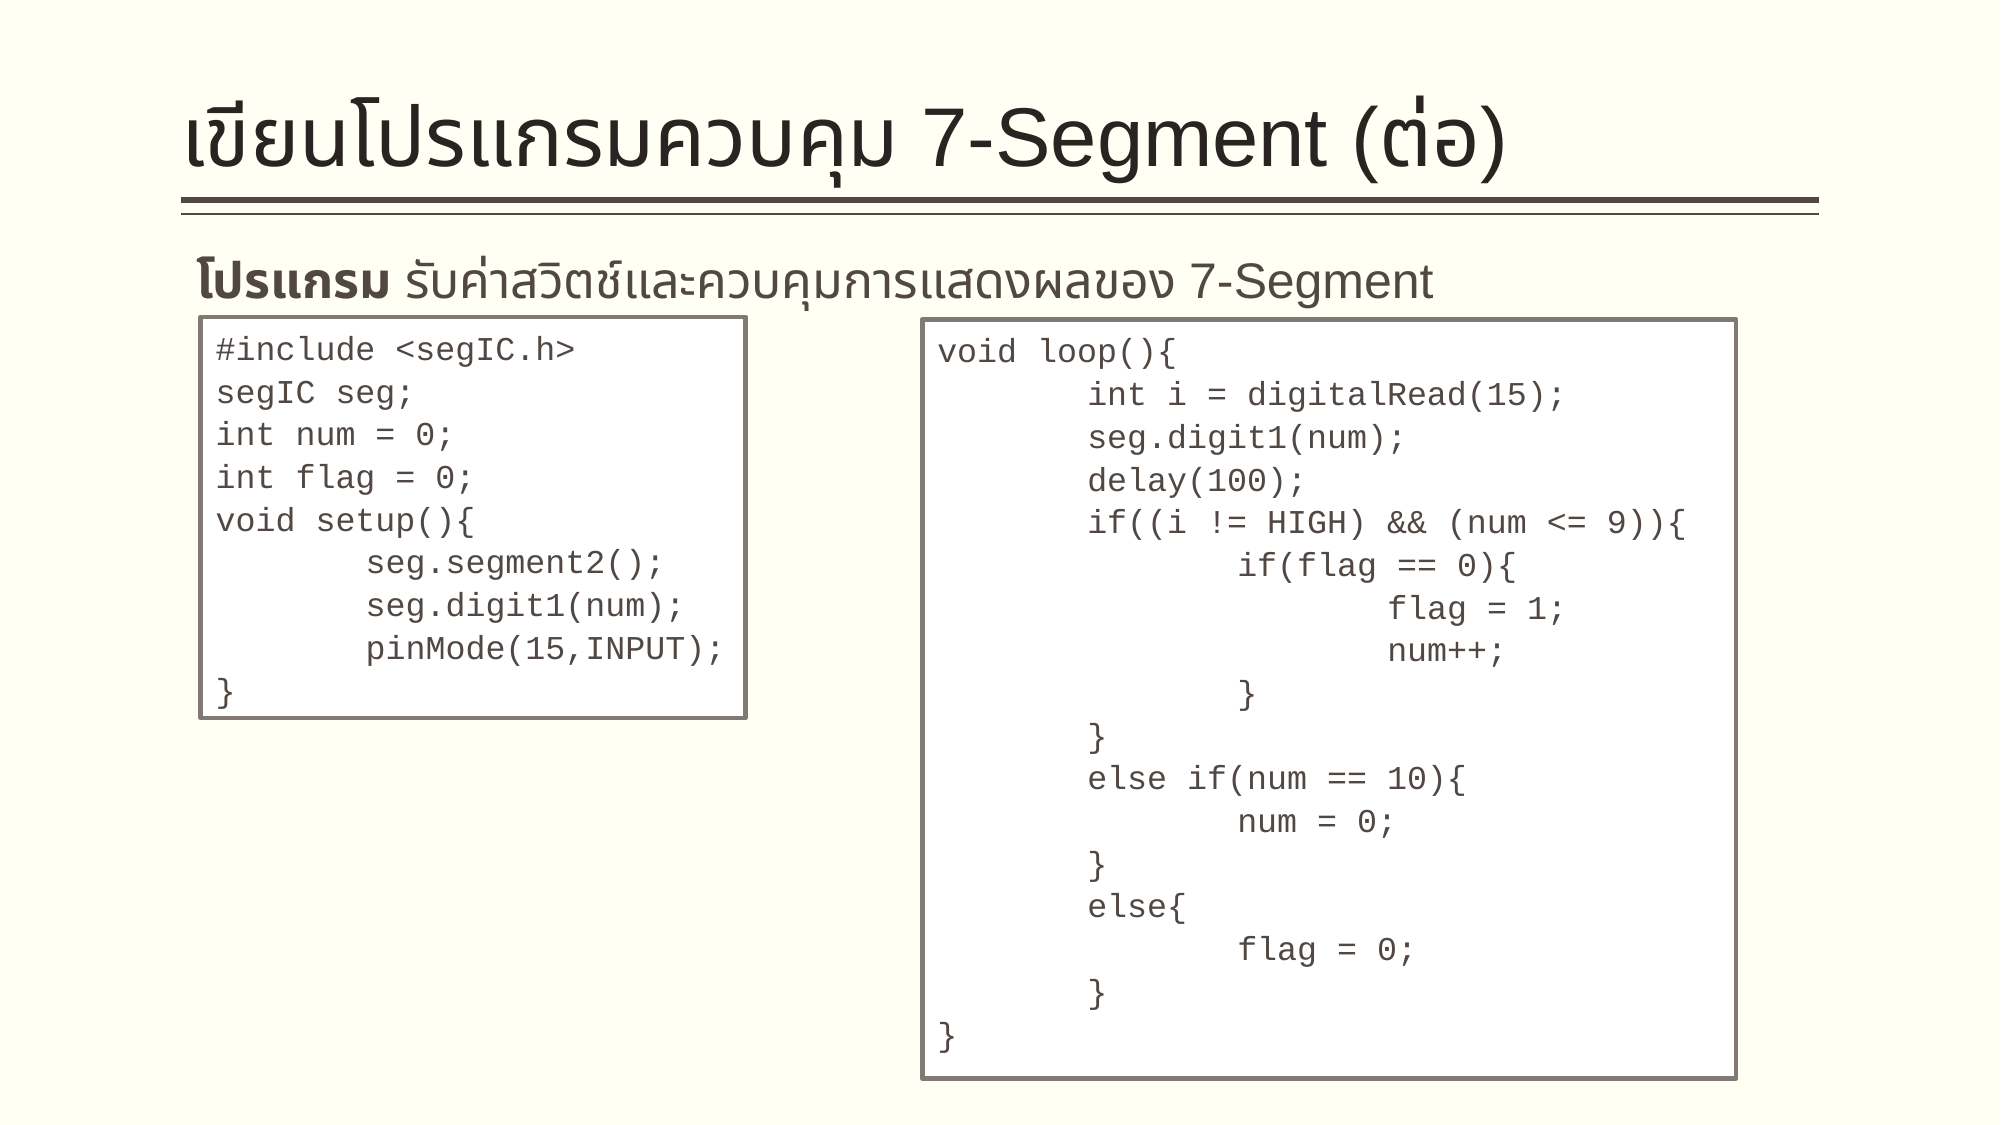

# เขียนโปรแกรมควบคุม 7-Segment (ต่อ)
โปรแกรม รับค่าสวิตช์และควบคุมการแสดงผลของ 7-Segment
#include <segIC.h>
segIC seg;
int num = 0;
int flag = 0;
void setup(){
	seg.segment2();
	seg.digit1(num);
	pinMode(15,INPUT);
}
void loop(){
	int i = digitalRead(15);
	seg.digit1(num);
	delay(100);
	if((i != HIGH) && (num <= 9)){
		if(flag == 0){
			flag = 1;
			num++;
		}
	}
	else if(num == 10){
		num = 0;
	}
	else{
		flag = 0;
	}
}